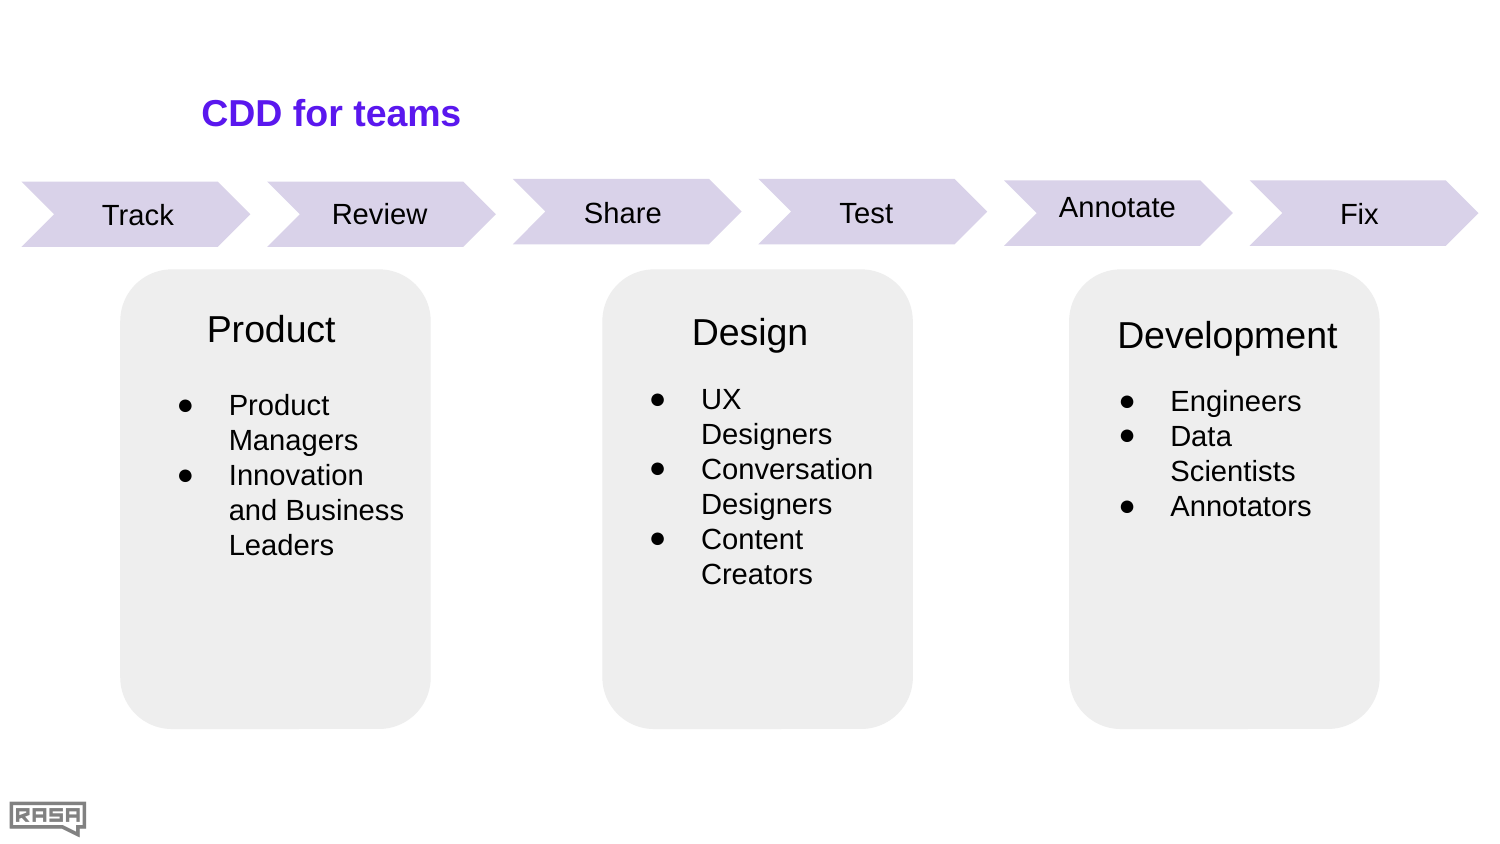

# CDD for teams
Annotate

Test

Share
Review
Fix

Track

Product
Design
Development
UX Designers
Conversation Designers
Content Creators
Engineers
Data Scientists
Annotators
Product Managers
Innovation and Business Leaders